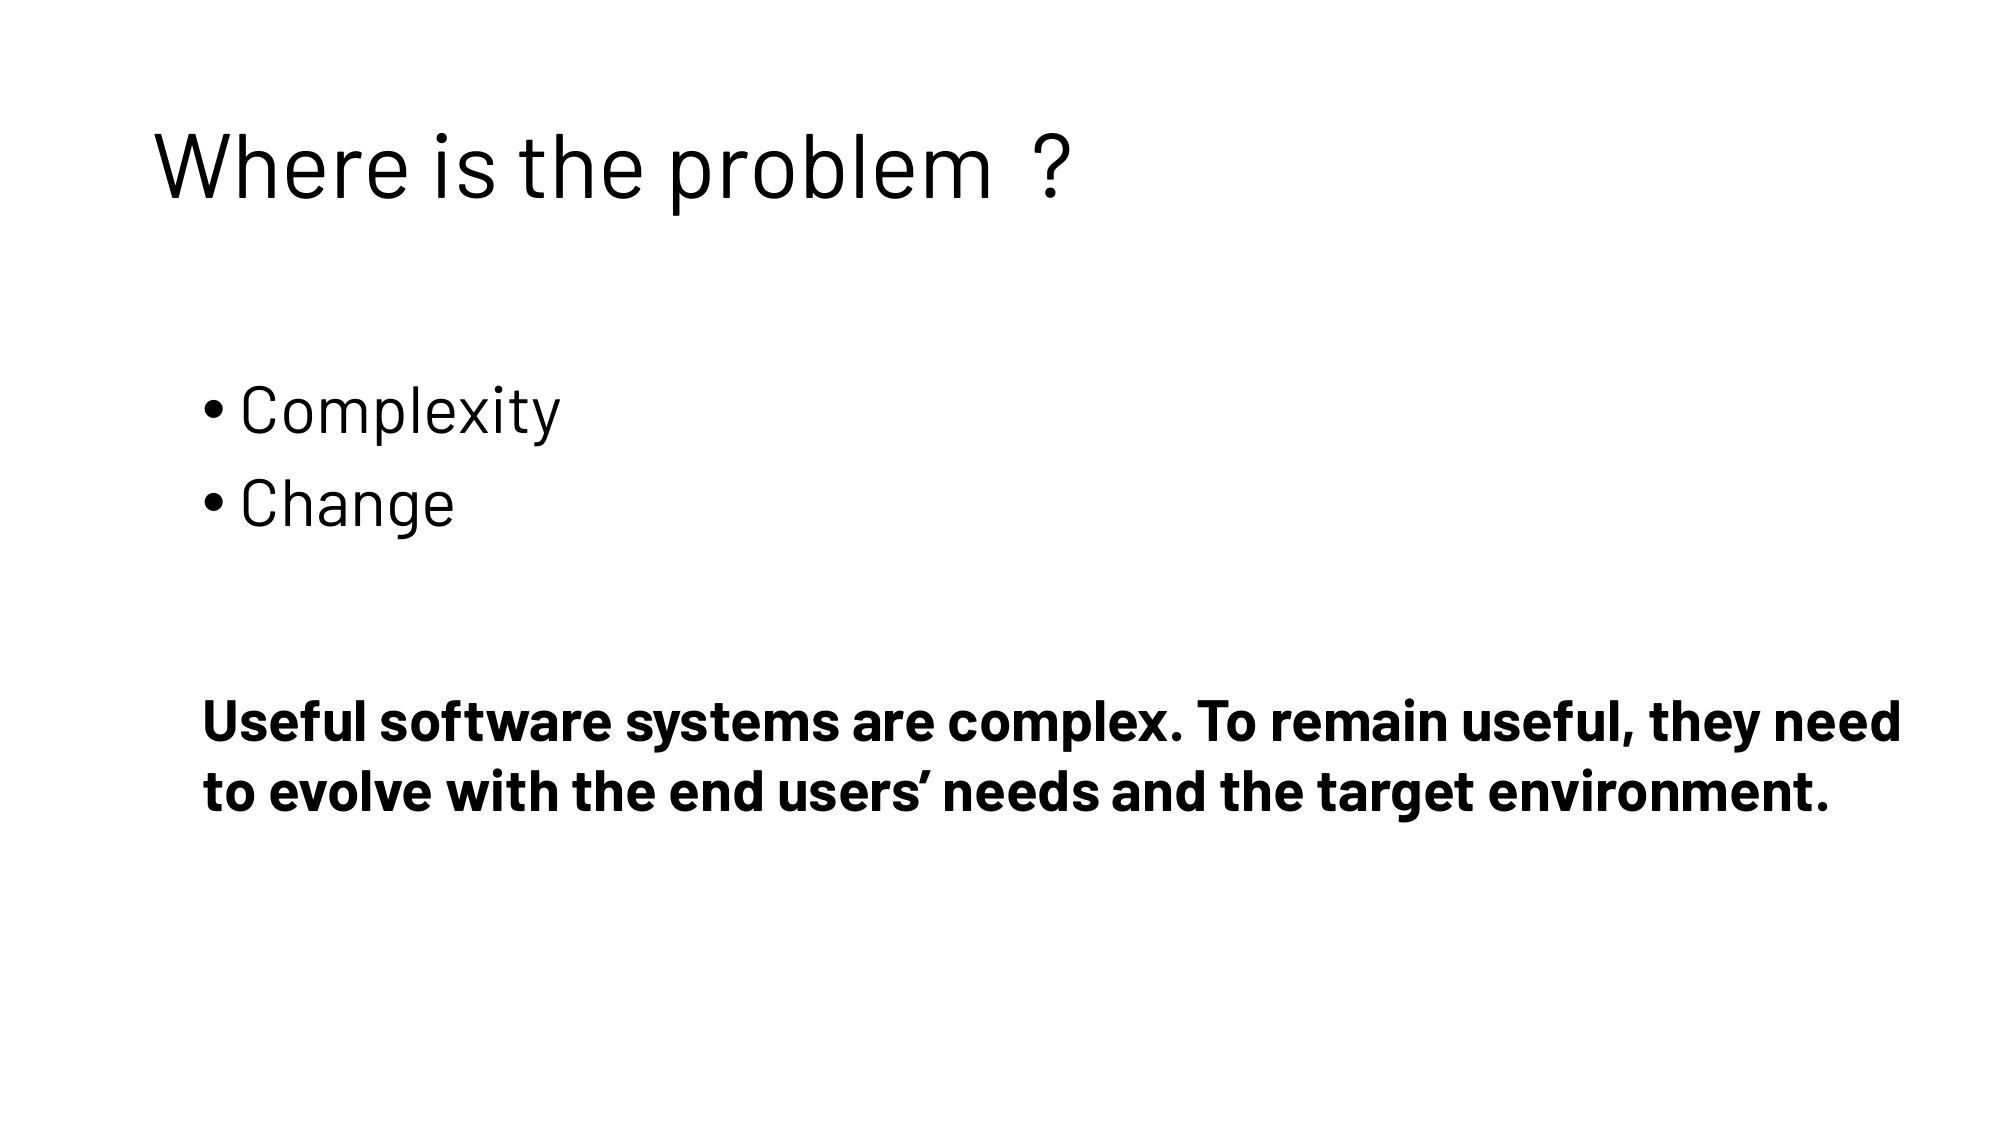

# Where is the problem  ?
Complexity
Change

Useful software systems are complex. To remain useful, they need to evolve with the end users’ needs and the target environment.